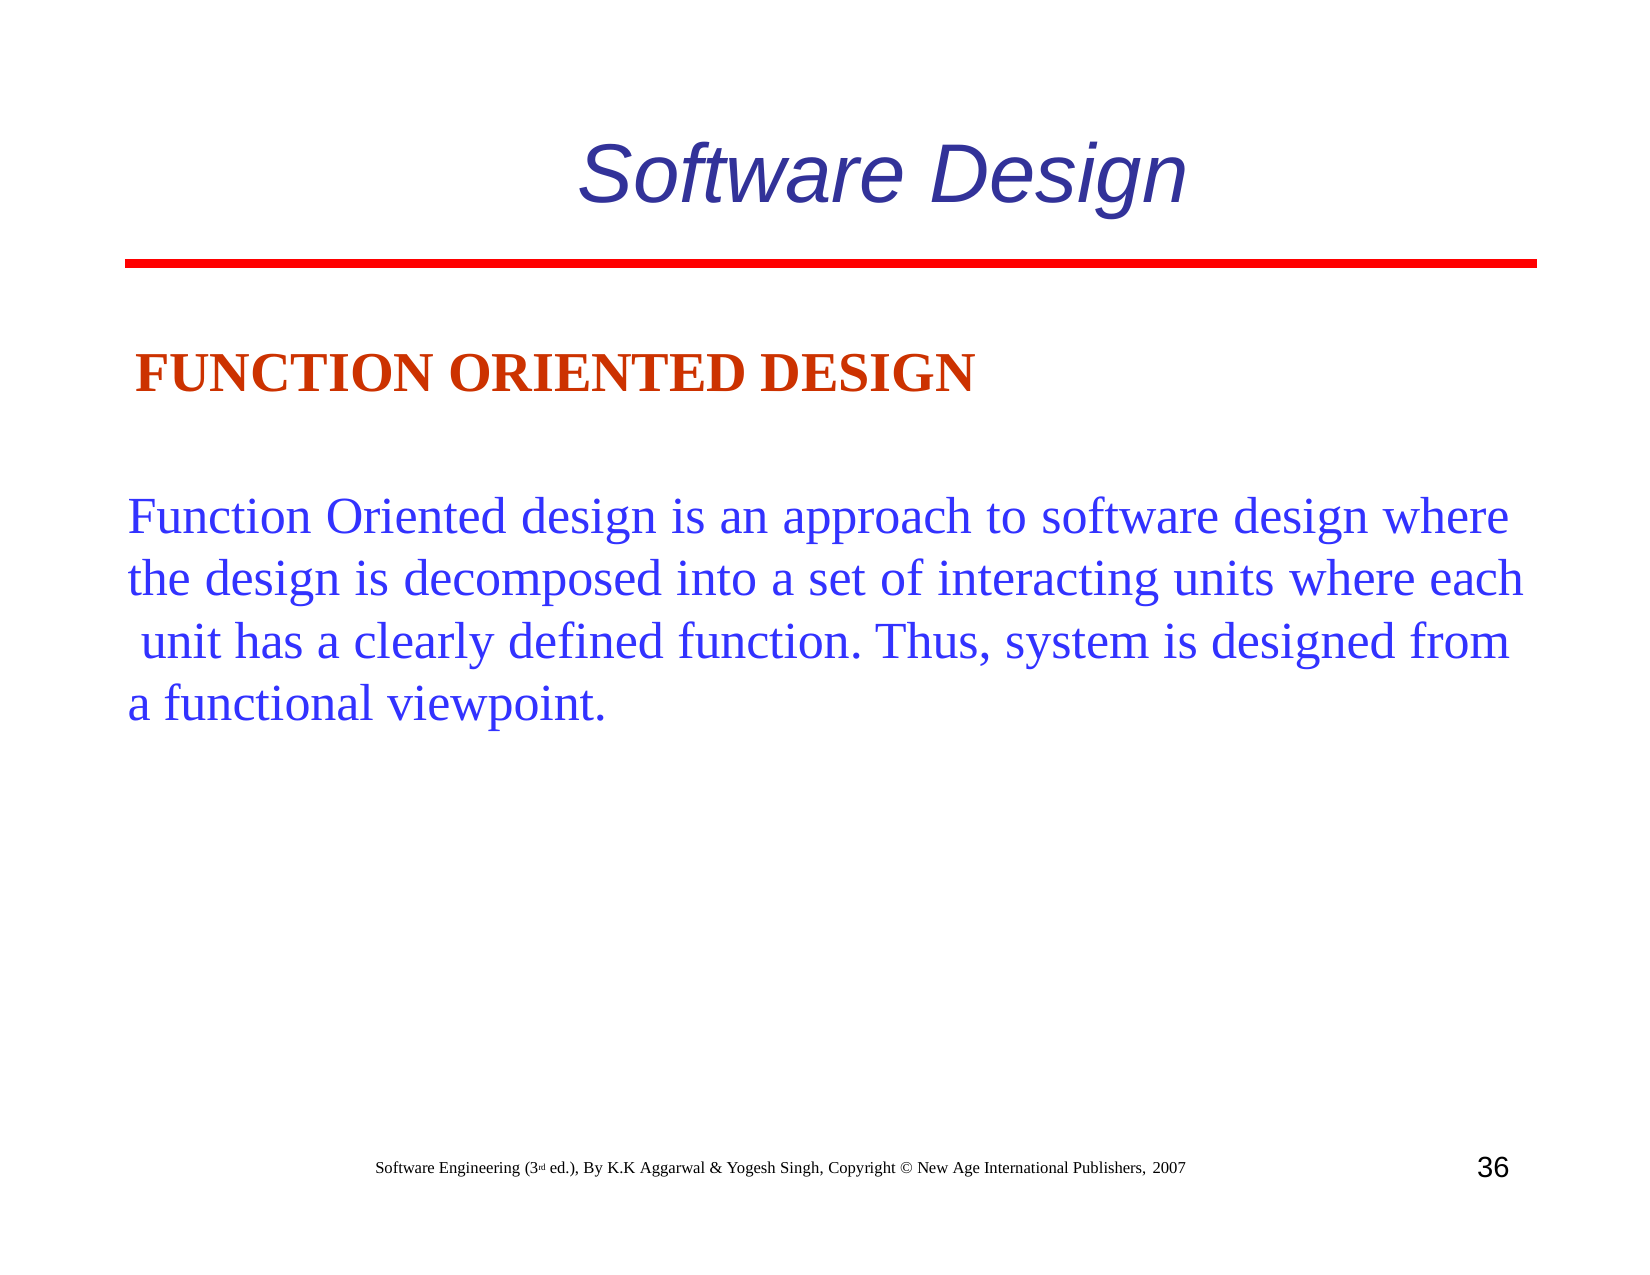

# Software Design
FUNCTION ORIENTED DESIGN

Function Oriented design is an approach to software design where  the design is decomposed into a set of interacting units where each  unit has a clearly defined function. Thus, system is designed from  a functional viewpoint.

36
Software Engineering (3rd  ed.), By K.K Aggarwal & Yogesh Singh, Copyright © New Age International Publishers, 2007